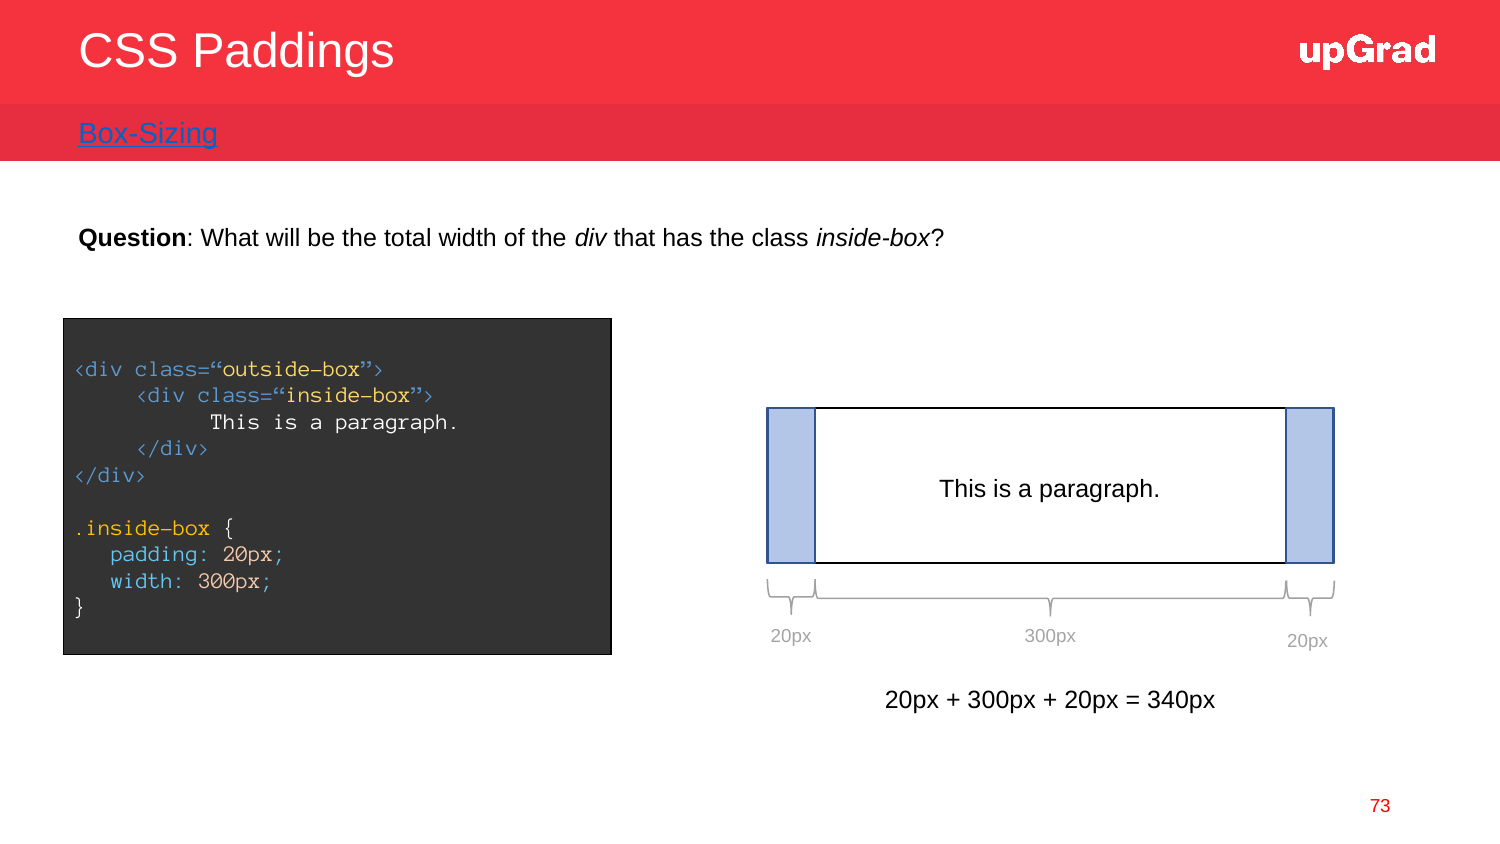

CSS Paddings

Box-Sizing
Question: What will be the total width of the div that has the class inside-box?
| <div class=“outside-box”> <div class=“inside-box”> This is a paragraph. </div> </div> .inside-box { padding: 20px; width: 300px; } |
| --- |

This is a paragraph.

20px
300px
20px
20px + 300px + 20px = 340px
73